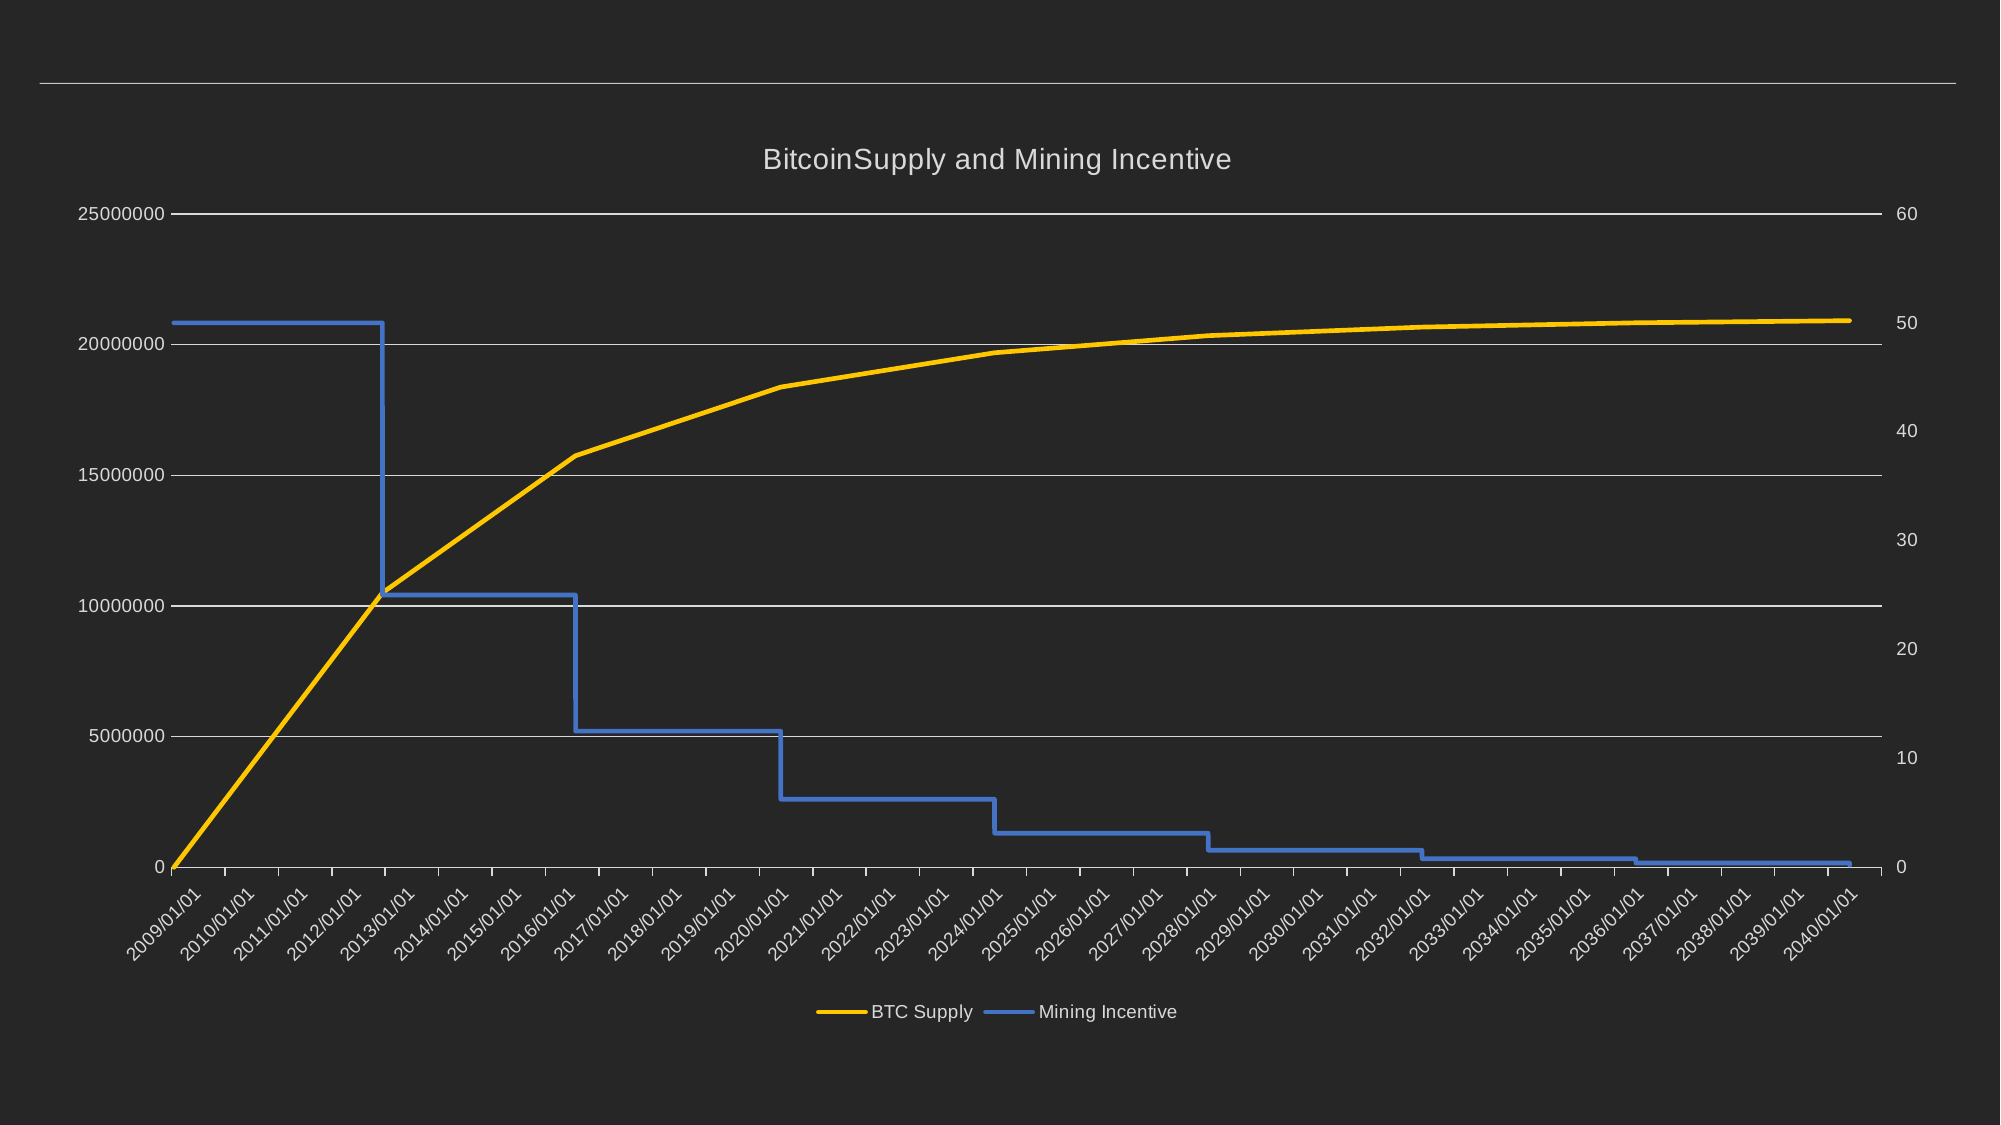

#

### Chart: BitcoinSupply and Mining Incentive

| Category | BTC Supply | Mining Incentive |
|---|---|---|
| 39816 | 0.0 | 50.0 |
| 41240 | 10500000.0 | 50.0 |
| 41241 | 10500000.0 | 25.0 |
| 42559 | 15750000.0 | 25.0 |
| 42560 | 15750000.0 | 12.5 |
| 43961 | 18375000.0 | 12.5 |
| 43962 | 18375000.0 | 6.25 |
| 45422 | 19687500.0 | 6.25 |
| 45423 | 19687500.0 | 3.125 |
| 46883 | 20343750.0 | 3.125 |
| 46884 | 20343750.0 | 1.5625 |
| 48344 | 20671875.0 | 1.5625 |
| 48345 | 20671875.0 | 0.78125 |
| 49805 | 20835937.5 | 0.78125 |
| 49806 | 20835937.5 | 0.390625 |
| 51266 | 20917968.75 | 0.390625 |
| 51267 | 20917968.75 | 0.1953125 |